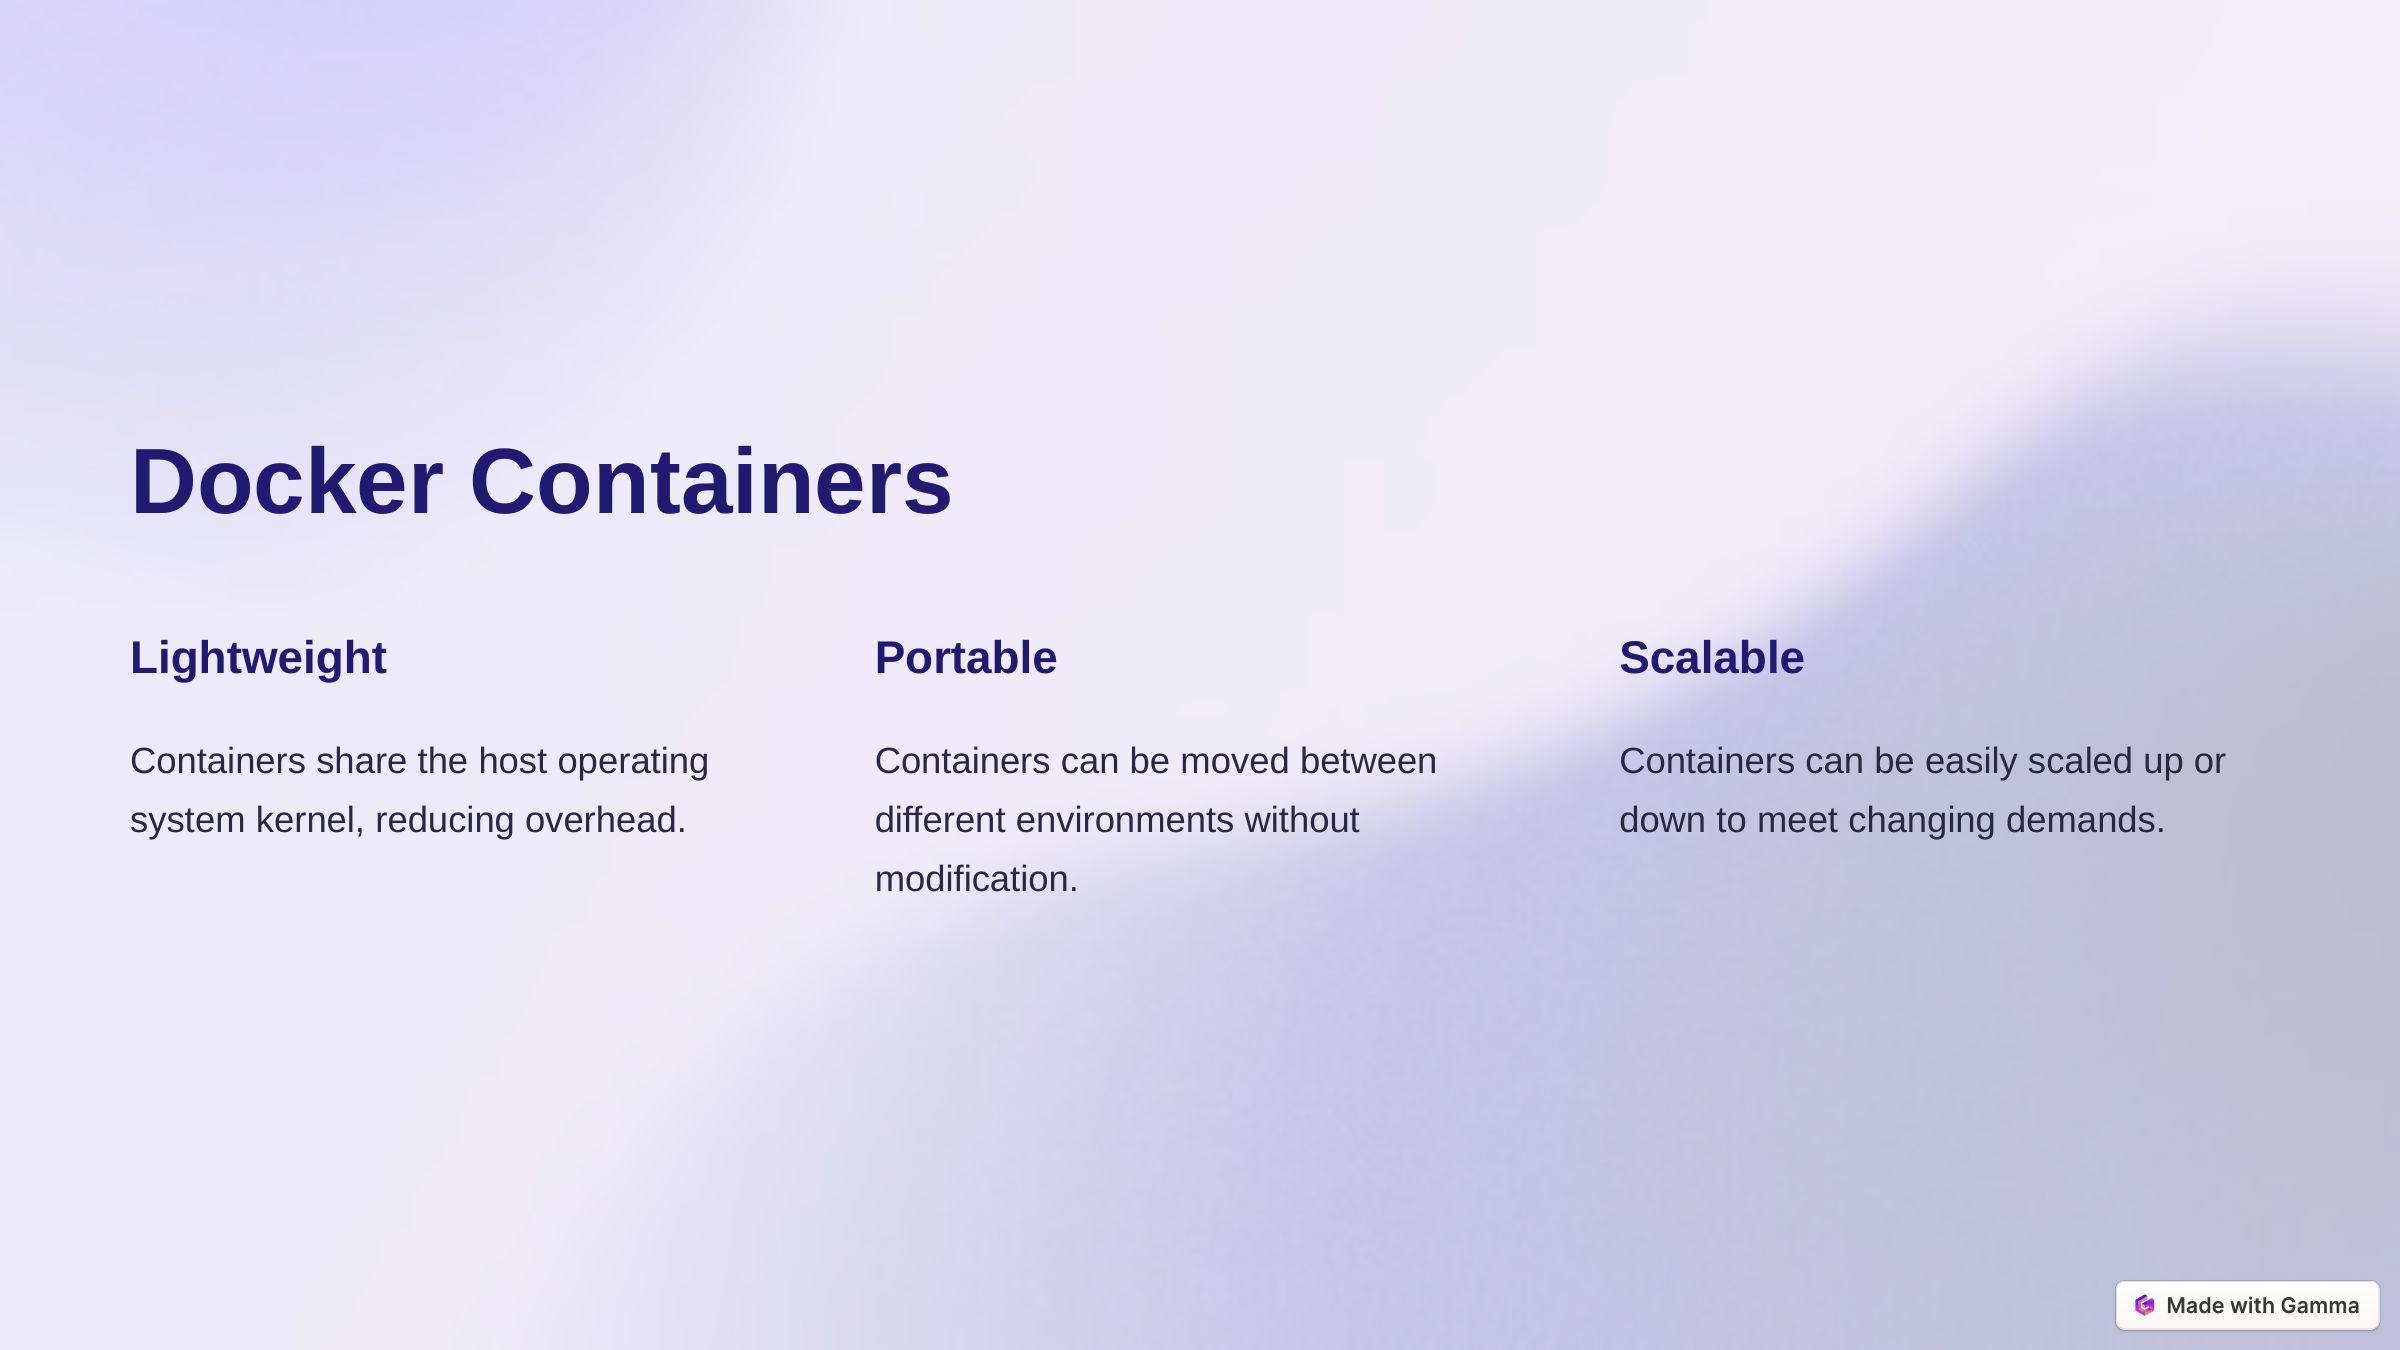

Docker Containers
Lightweight
Portable
Scalable
Containers share the host operating system kernel, reducing overhead.
Containers can be moved between different environments without modification.
Containers can be easily scaled up or down to meet changing demands.